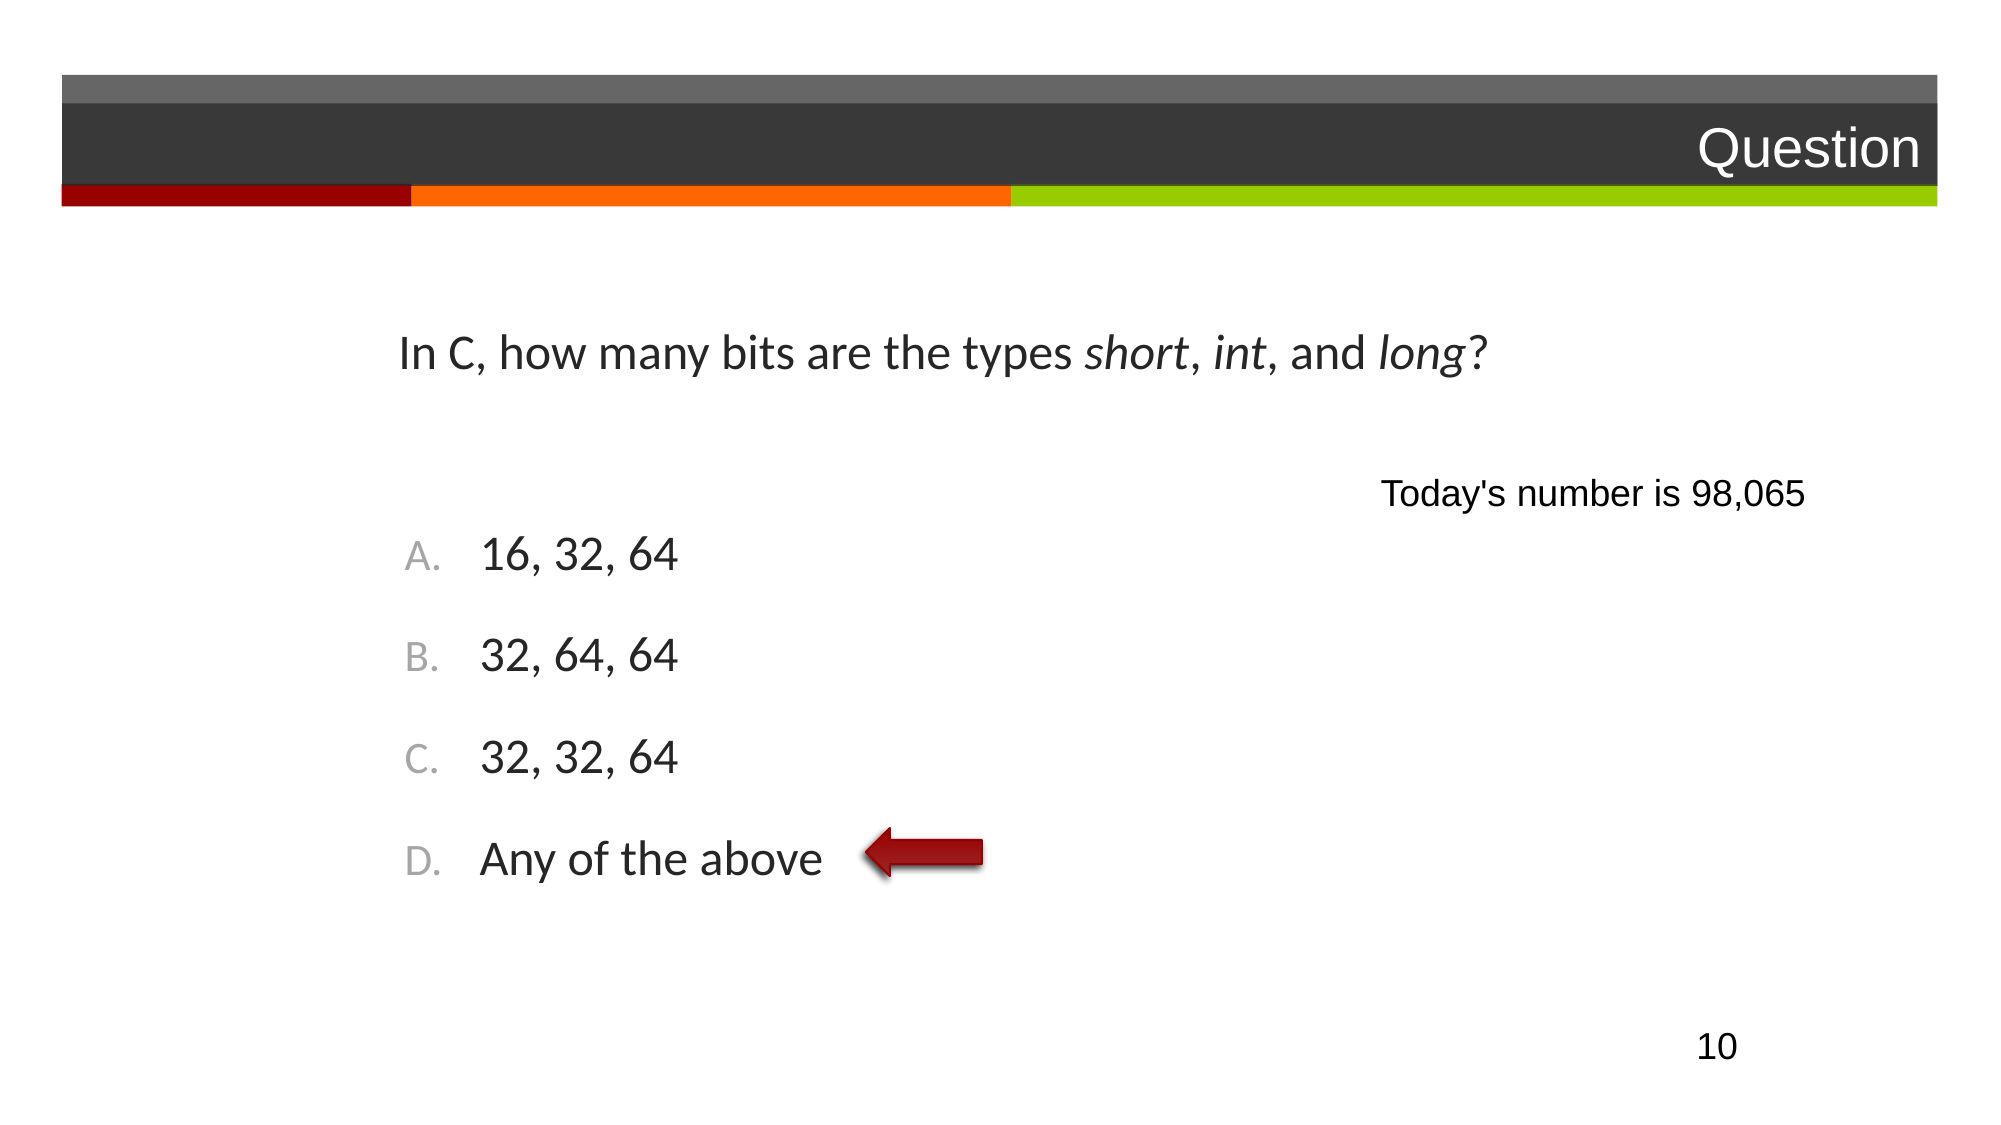

# Question
In C, how many bits are the types short, int, and long?
Today's number is 98,065
16, 32, 64
32, 64, 64
32, 32, 64
Any of the above

10